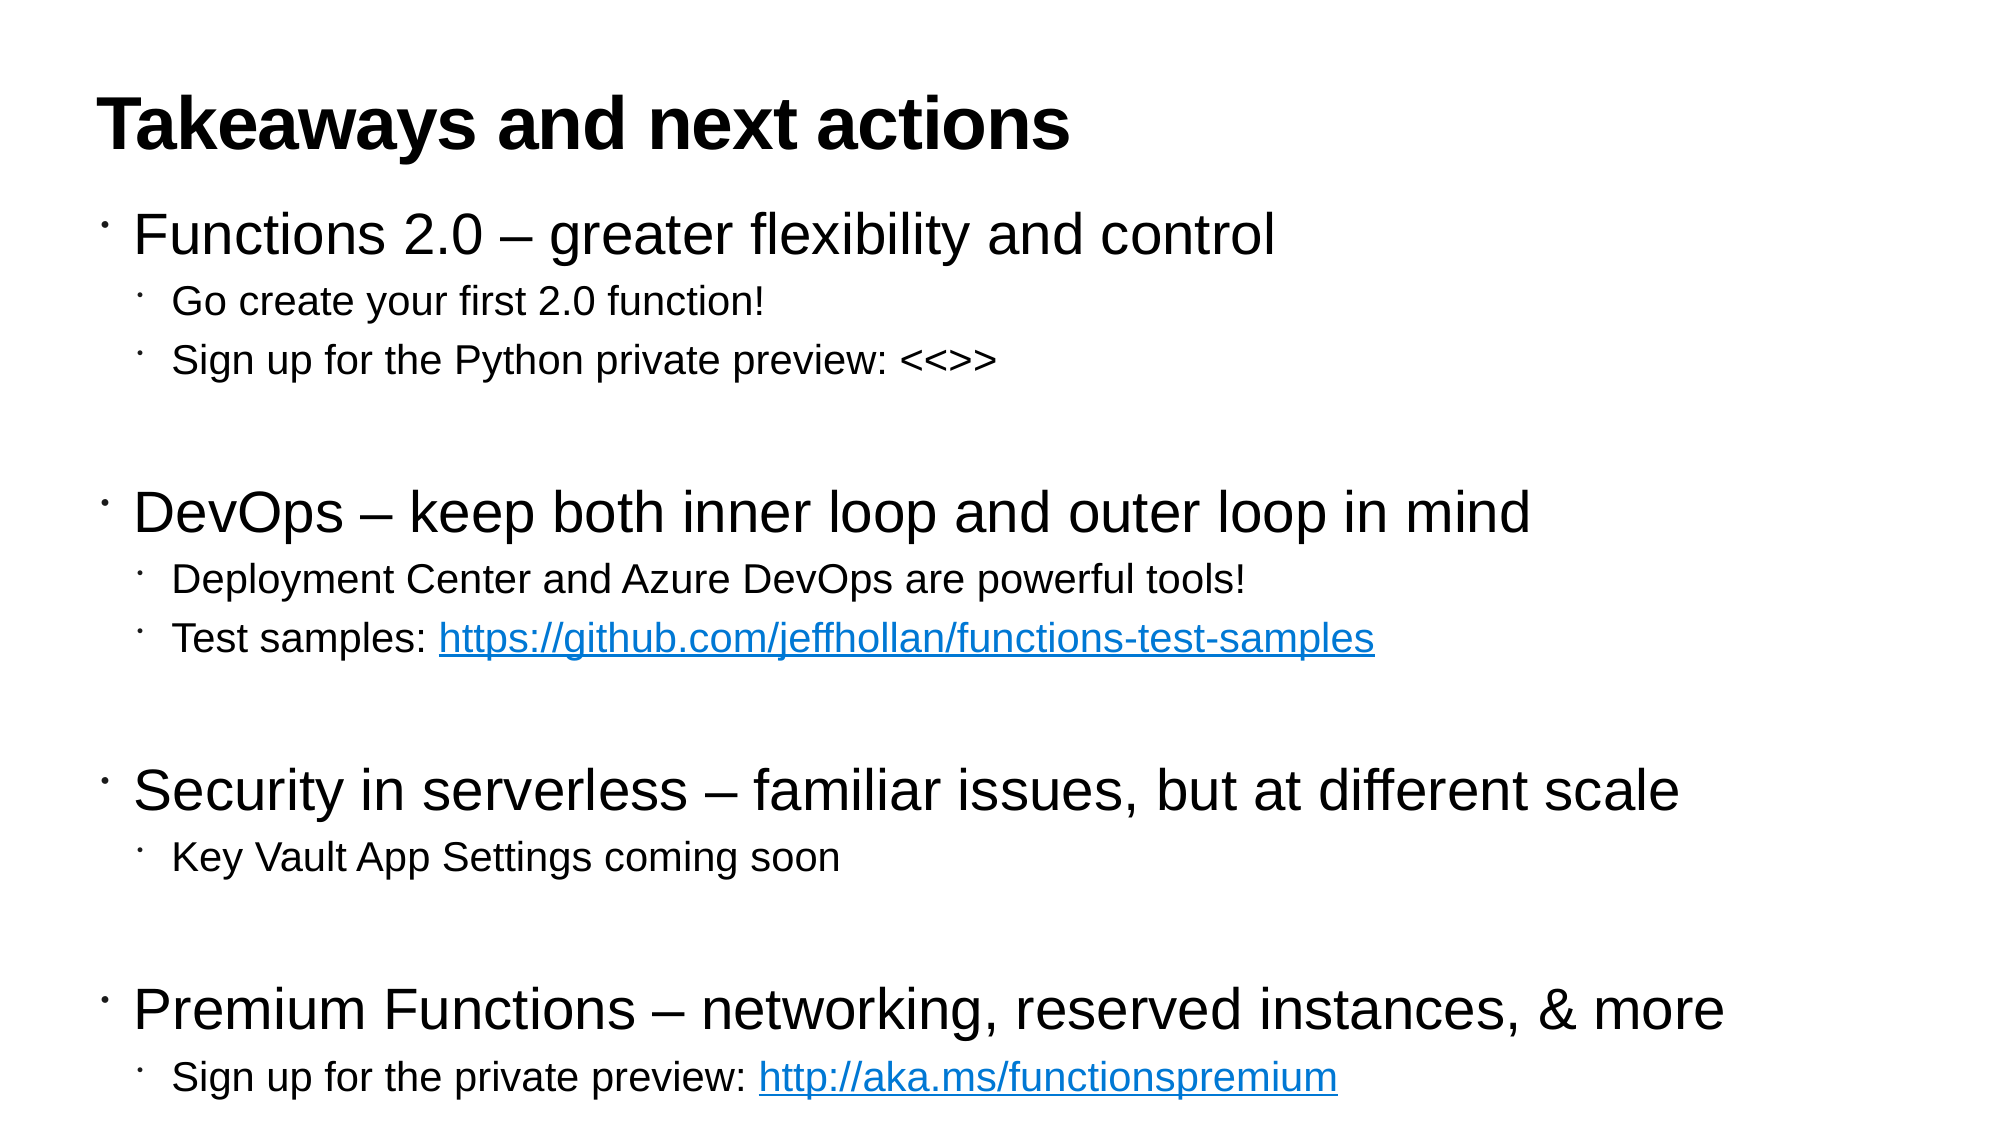

# Takeaways and next actions
Functions 2.0 – greater flexibility and control
Go create your first 2.0 function!
Sign up for the Python private preview: <<>>

DevOps – keep both inner loop and outer loop in mind
Deployment Center and Azure DevOps are powerful tools!
Test samples: https://github.com/jeffhollan/functions-test-samples

Security in serverless – familiar issues, but at different scale
Key Vault App Settings coming soon

Premium Functions – networking, reserved instances, & more
Sign up for the private preview: http://aka.ms/functionspremium